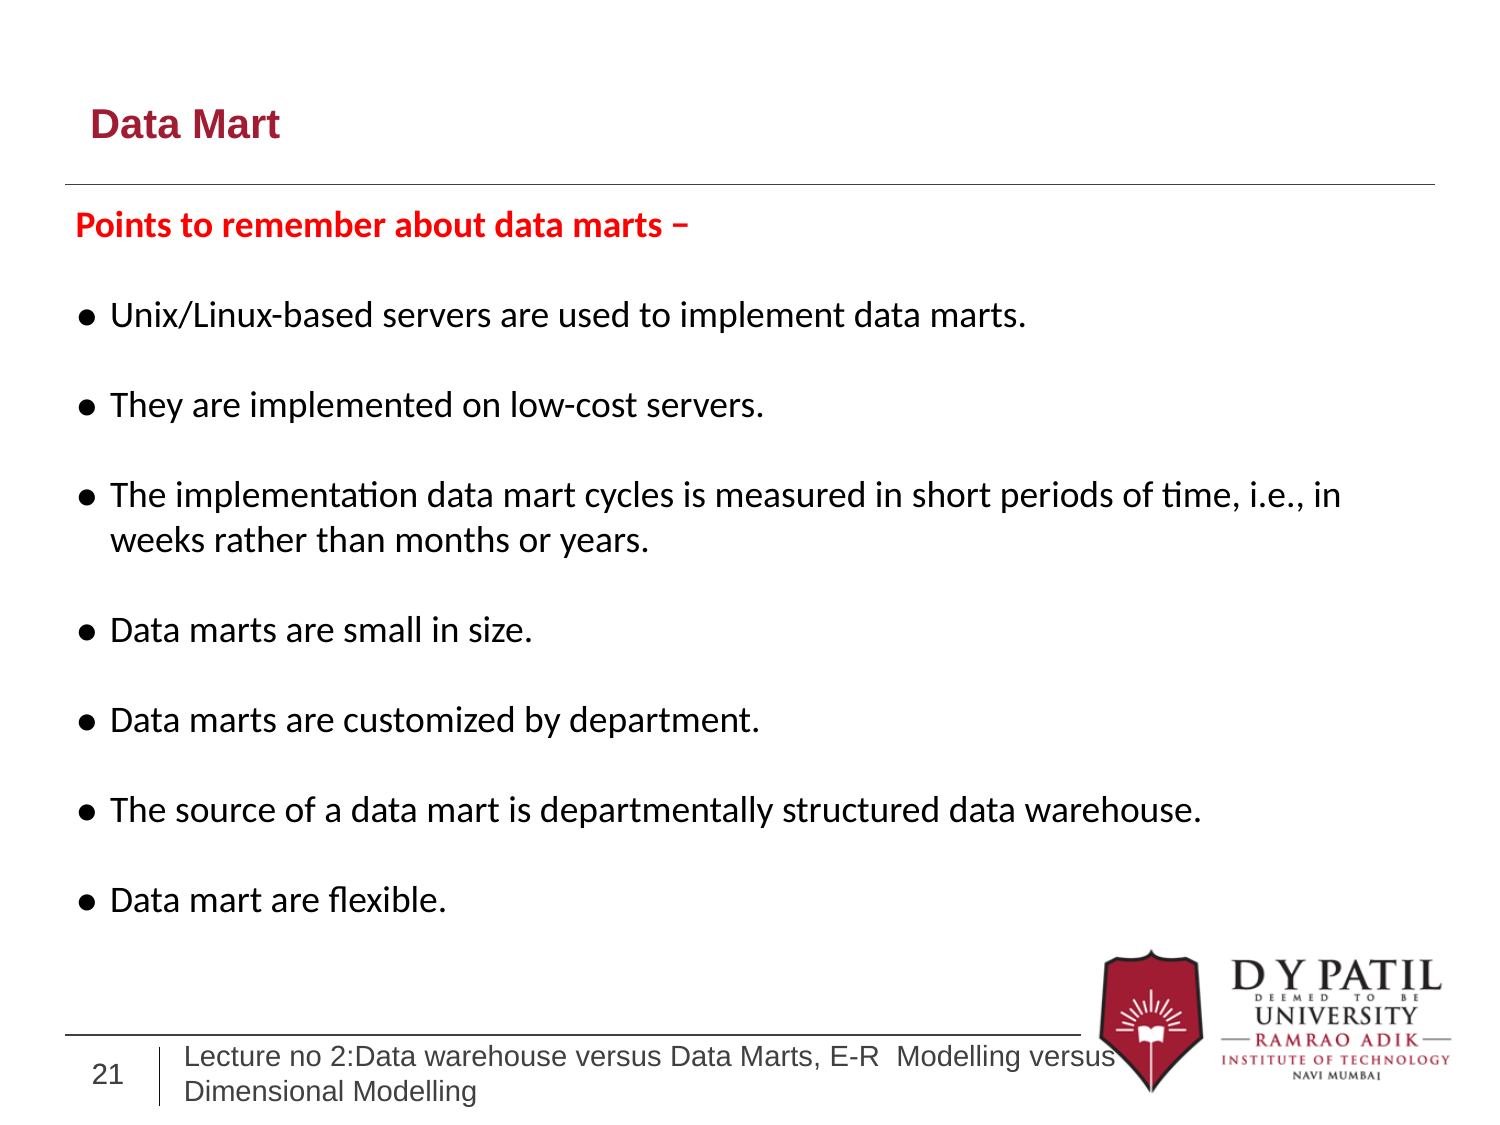

Data Mart
Points to remember about data marts −

Unix/Linux-based servers are used to implement data marts.

They are implemented on low-cost servers.

The implementation data mart cycles is measured in short periods of time, i.e., in weeks rather than months or years.

Data marts are small in size.

Data marts are customized by department.

The source of a data mart is departmentally structured data warehouse.

Data mart are flexible.
21
21

Lecture no 2:Data warehouse versus Data Marts, E-R  Modelling versus Dimensional Modelling